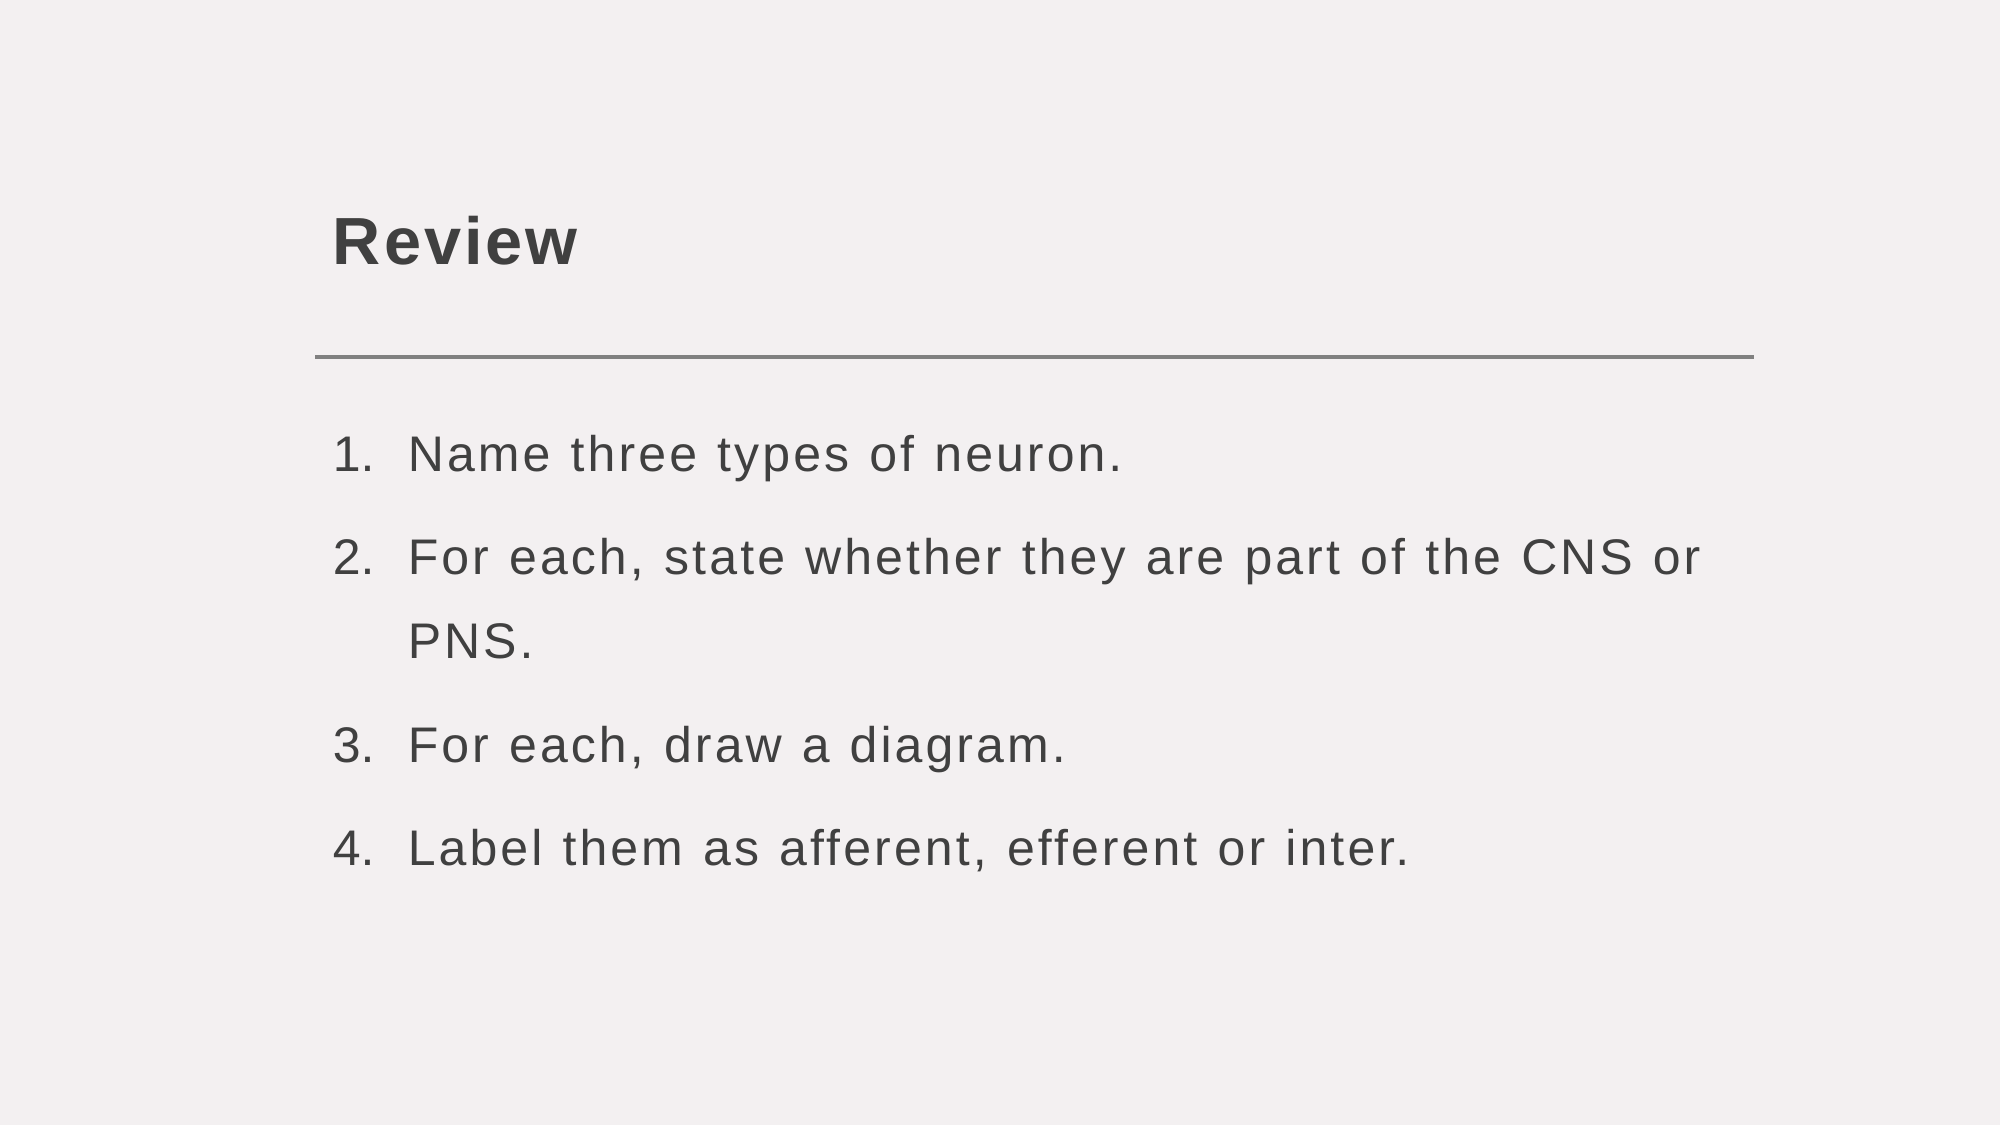

# Review
Name three types of neuron.
For each, state whether they are part of the CNS or PNS.
For each, draw a diagram.
Label them as afferent, efferent or inter.